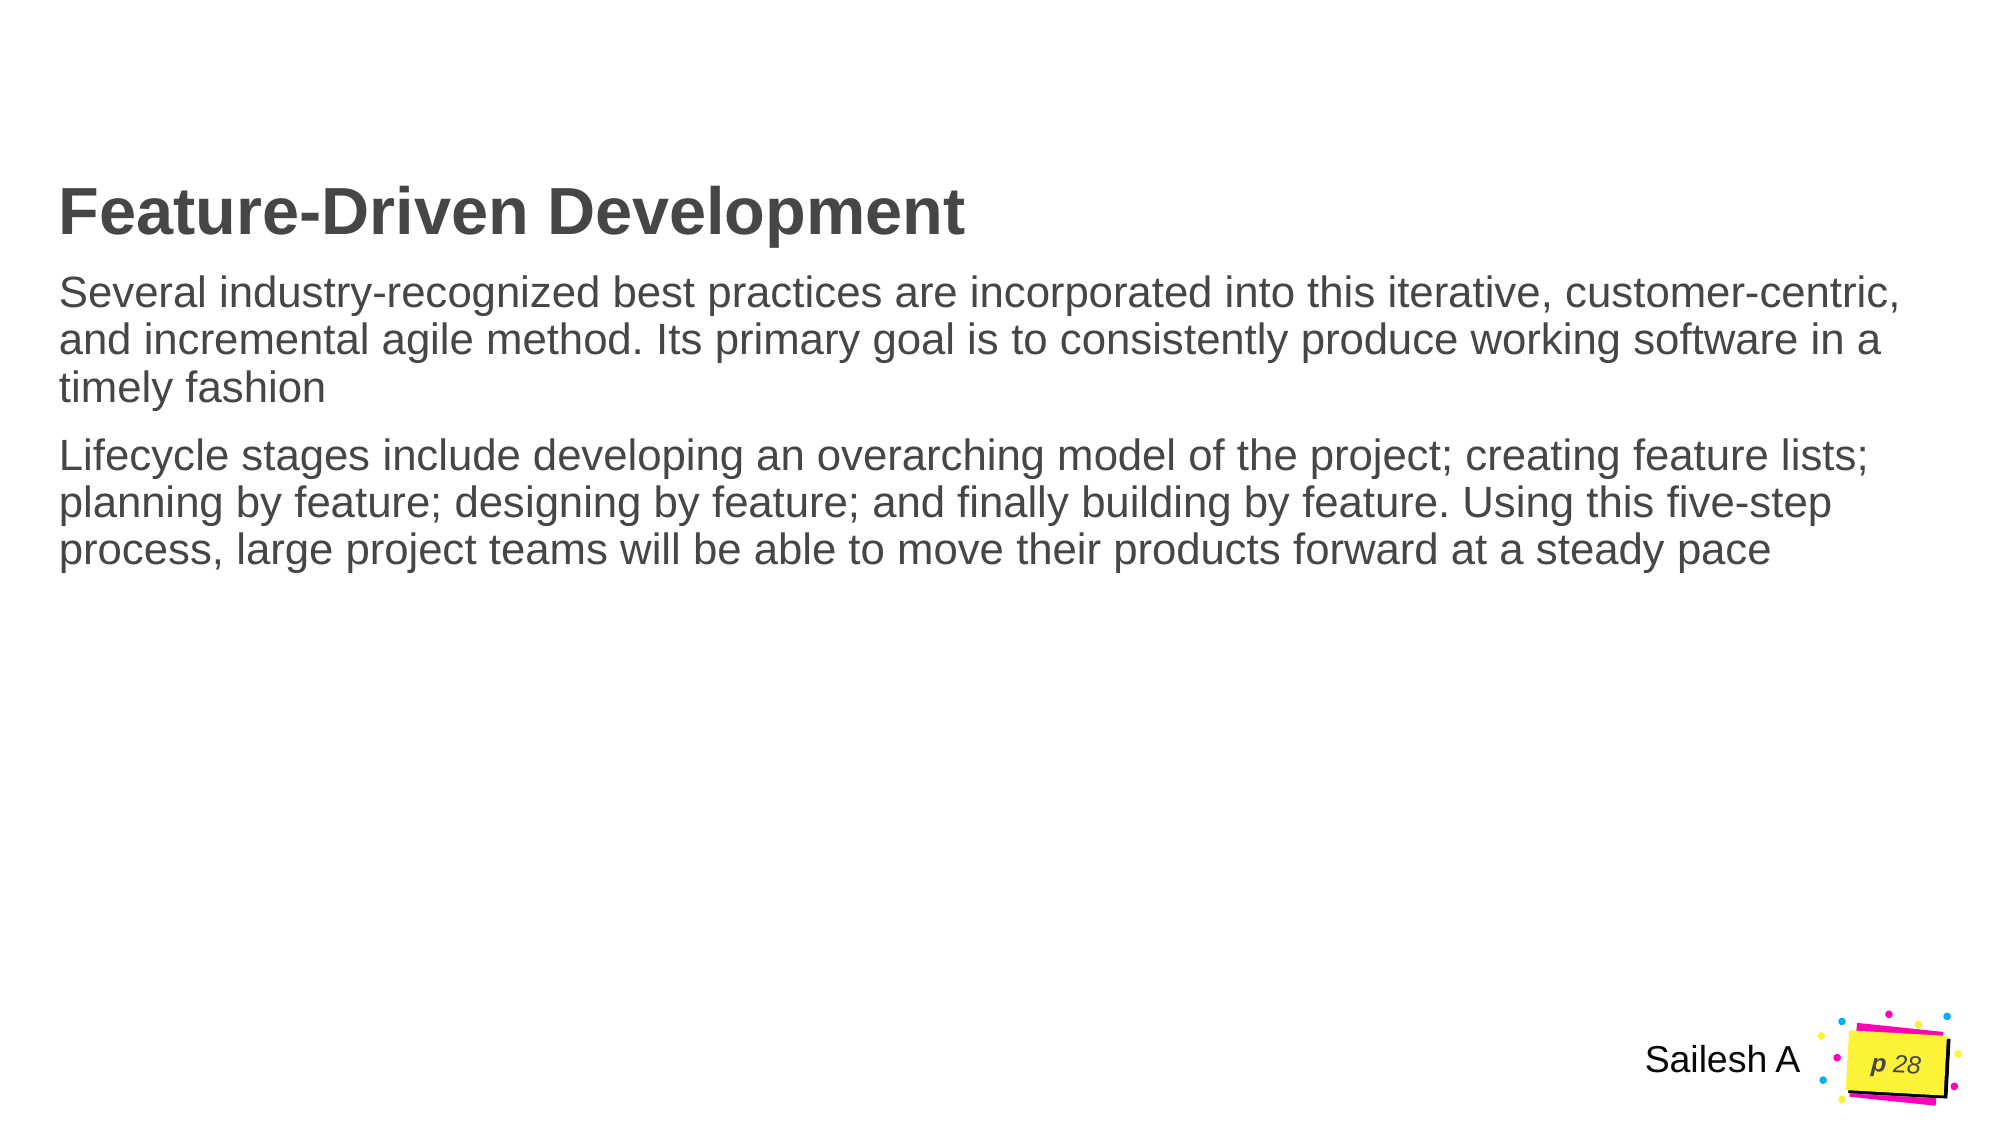

Feature-Driven Development
Several industry-recognized best practices are incorporated into this iterative, customer-centric, and incremental agile method. Its primary goal is to consistently produce working software in a timely fashion
Lifecycle stages include developing an overarching model of the project; creating feature lists; planning by feature; designing by feature; and finally building by feature. Using this five-step process, large project teams will be able to move their products forward at a steady pace
p 28